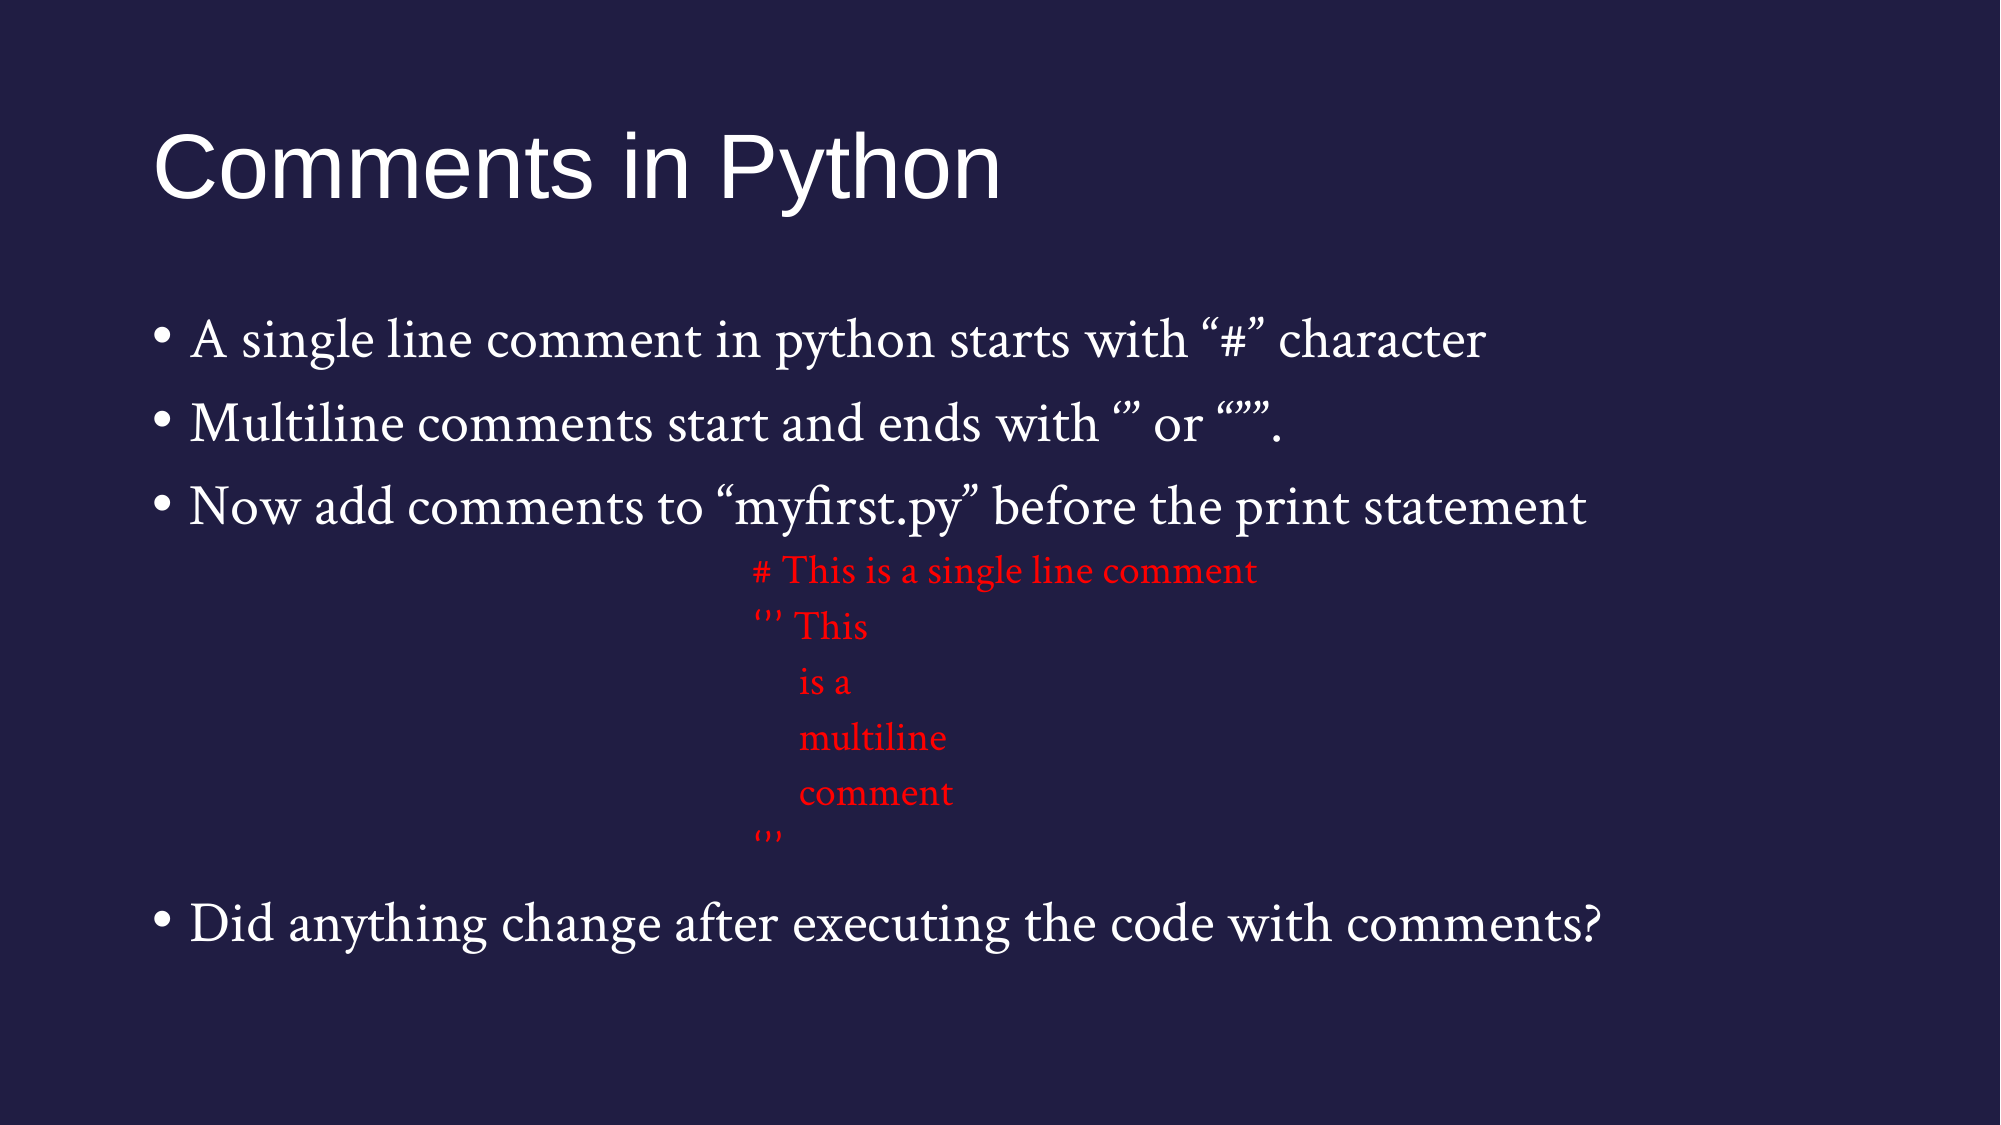

# Comments in Python
A single line comment in python starts with “#” character
Multiline comments start and ends with ‘’’ or “””.
Now add comments to “myfirst.py” before the print statement
			# This is a single line comment
			‘’’ This
			     is a
			     multiline
			     comment
			‘’’
Did anything change after executing the code with comments?